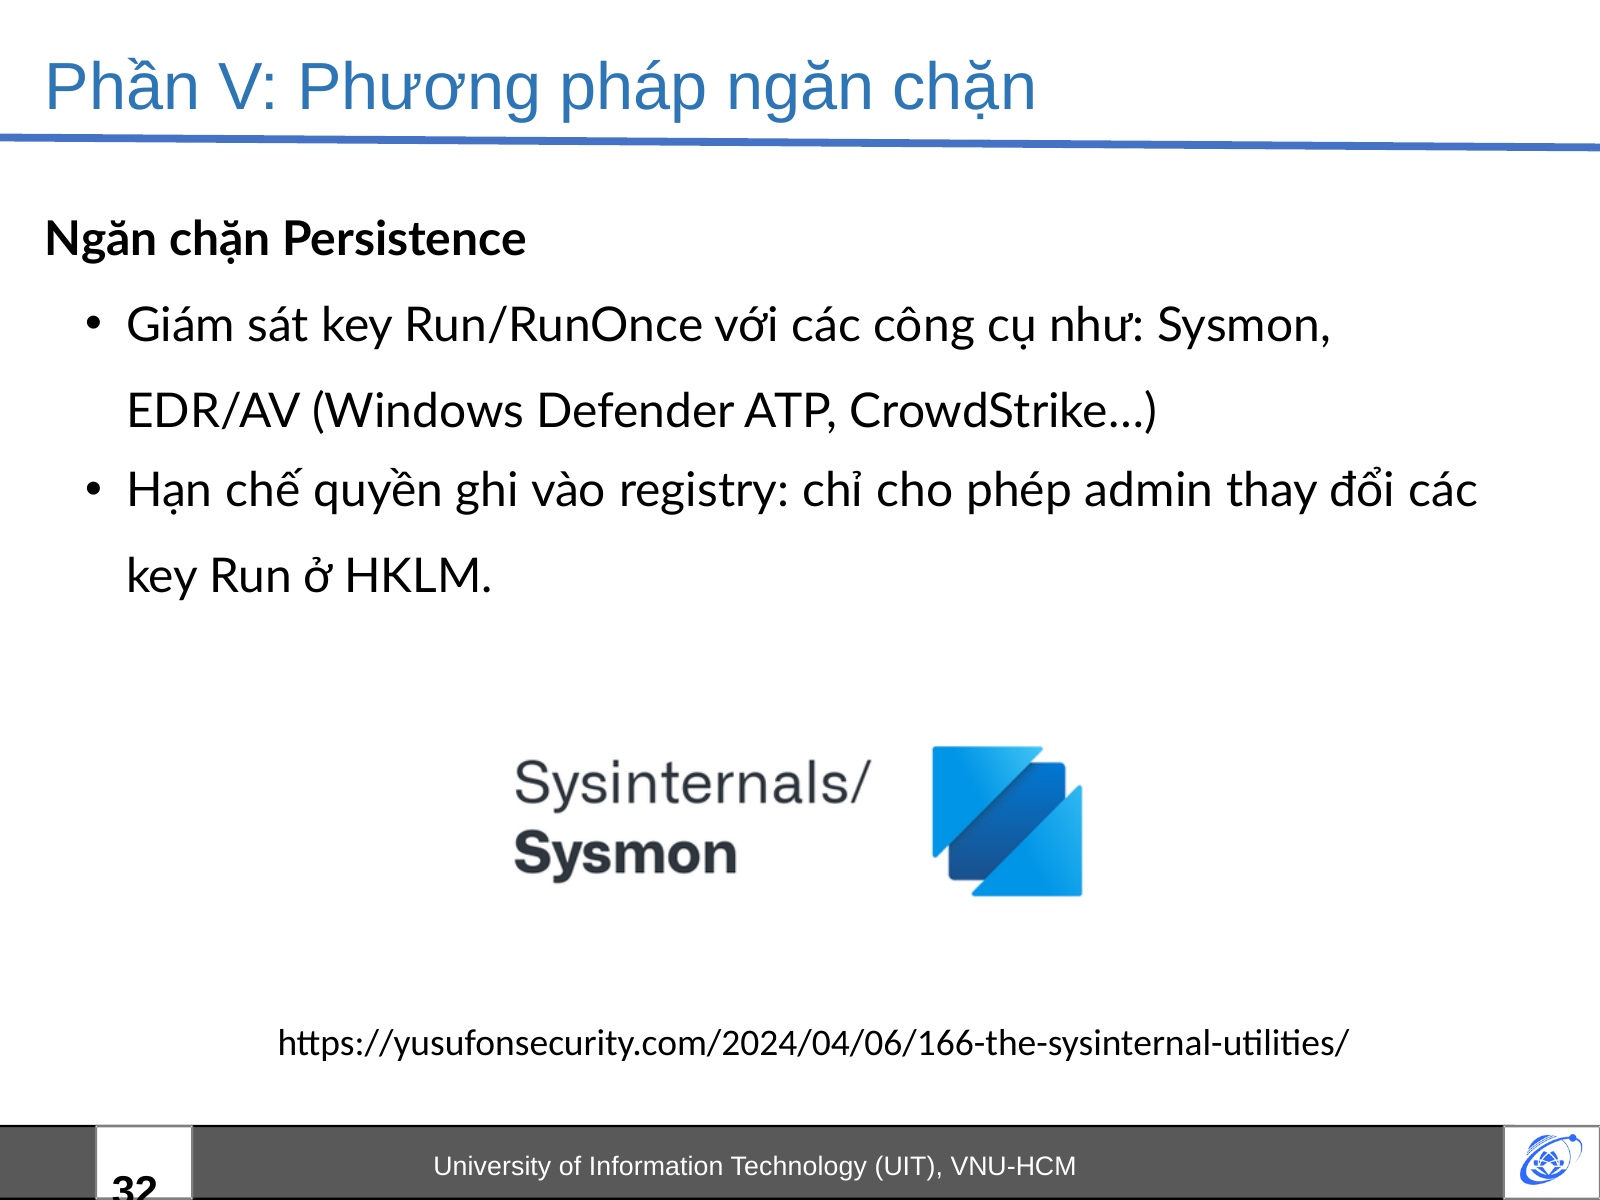

Phần V: Phương pháp ngăn chặn
Ngăn chặn Persistence
Giám sát key Run/RunOnce với các công cụ như: Sysmon, EDR/AV (Windows Defender ATP, CrowdStrike…)
Hạn chế quyền ghi vào registry: chỉ cho phép admin thay đổi các key Run ở HKLM.

https://yusufonsecurity.com/2024/04/06/166-the-sysinternal-utilities/

University of Information Technology (UIT), VNU-HCM

32